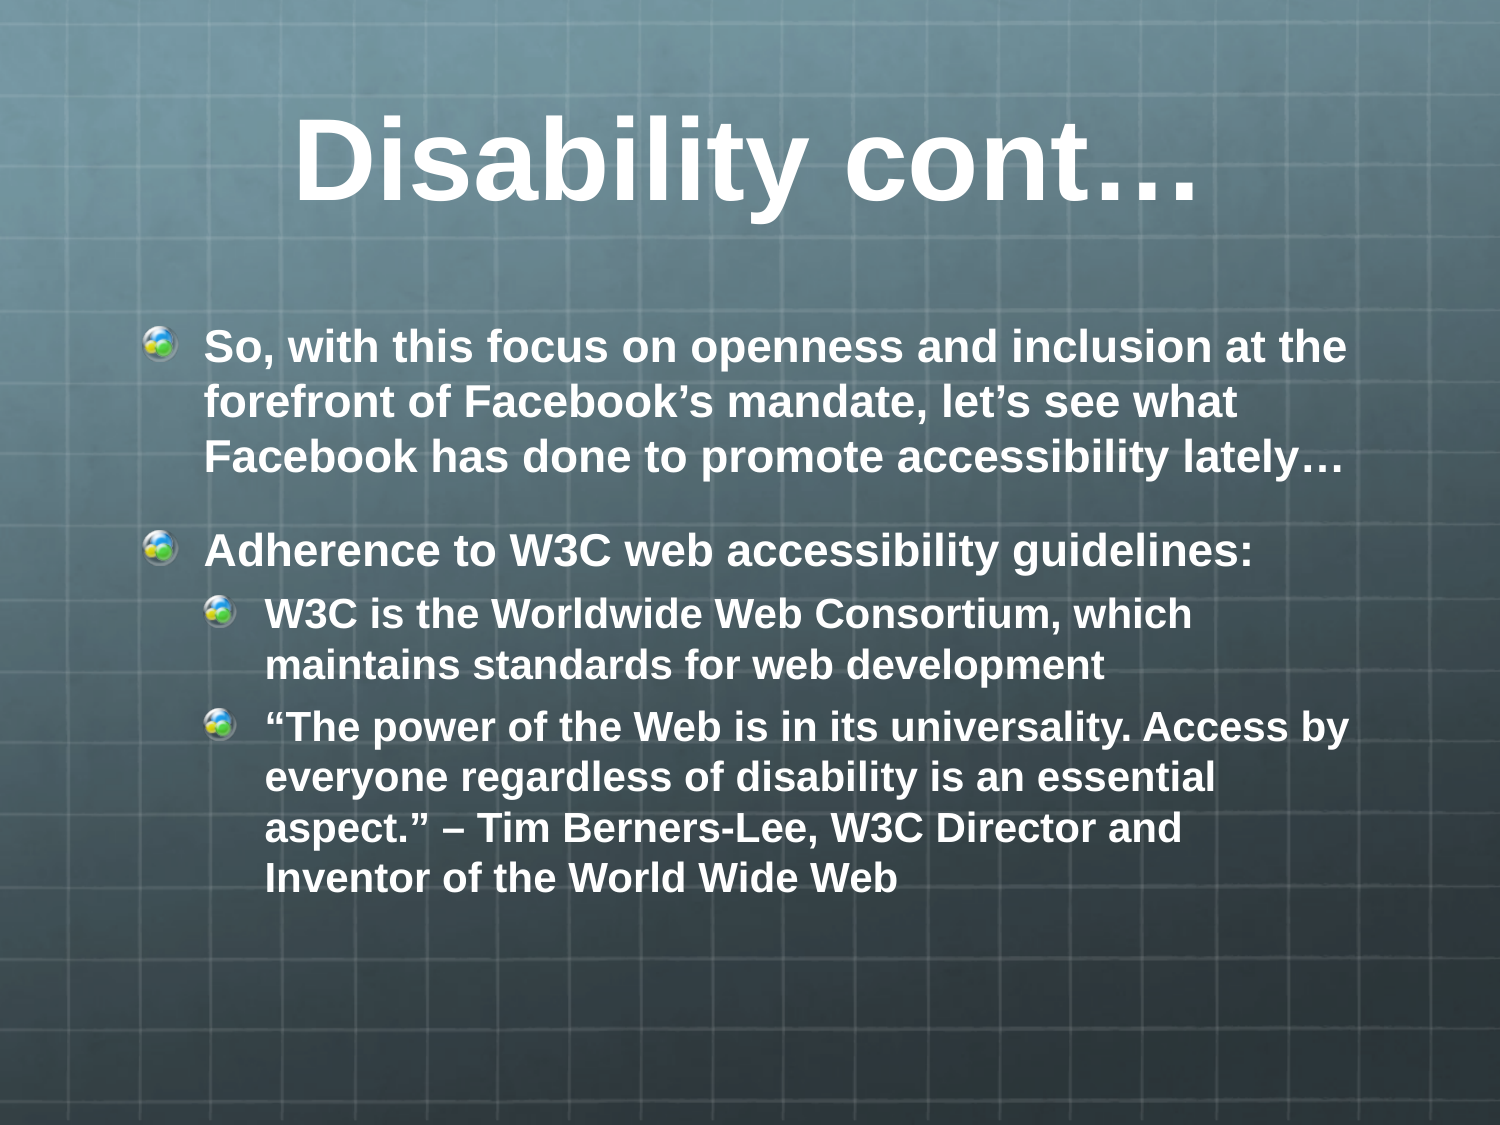

# Disability cont…
So, with this focus on openness and inclusion at the forefront of Facebook’s mandate, let’s see what Facebook has done to promote accessibility lately…
Adherence to W3C web accessibility guidelines:
W3C is the Worldwide Web Consortium, which maintains standards for web development
“The power of the Web is in its universality. Access by everyone regardless of disability is an essential aspect.” – Tim Berners-Lee, W3C Director and Inventor of the World Wide Web